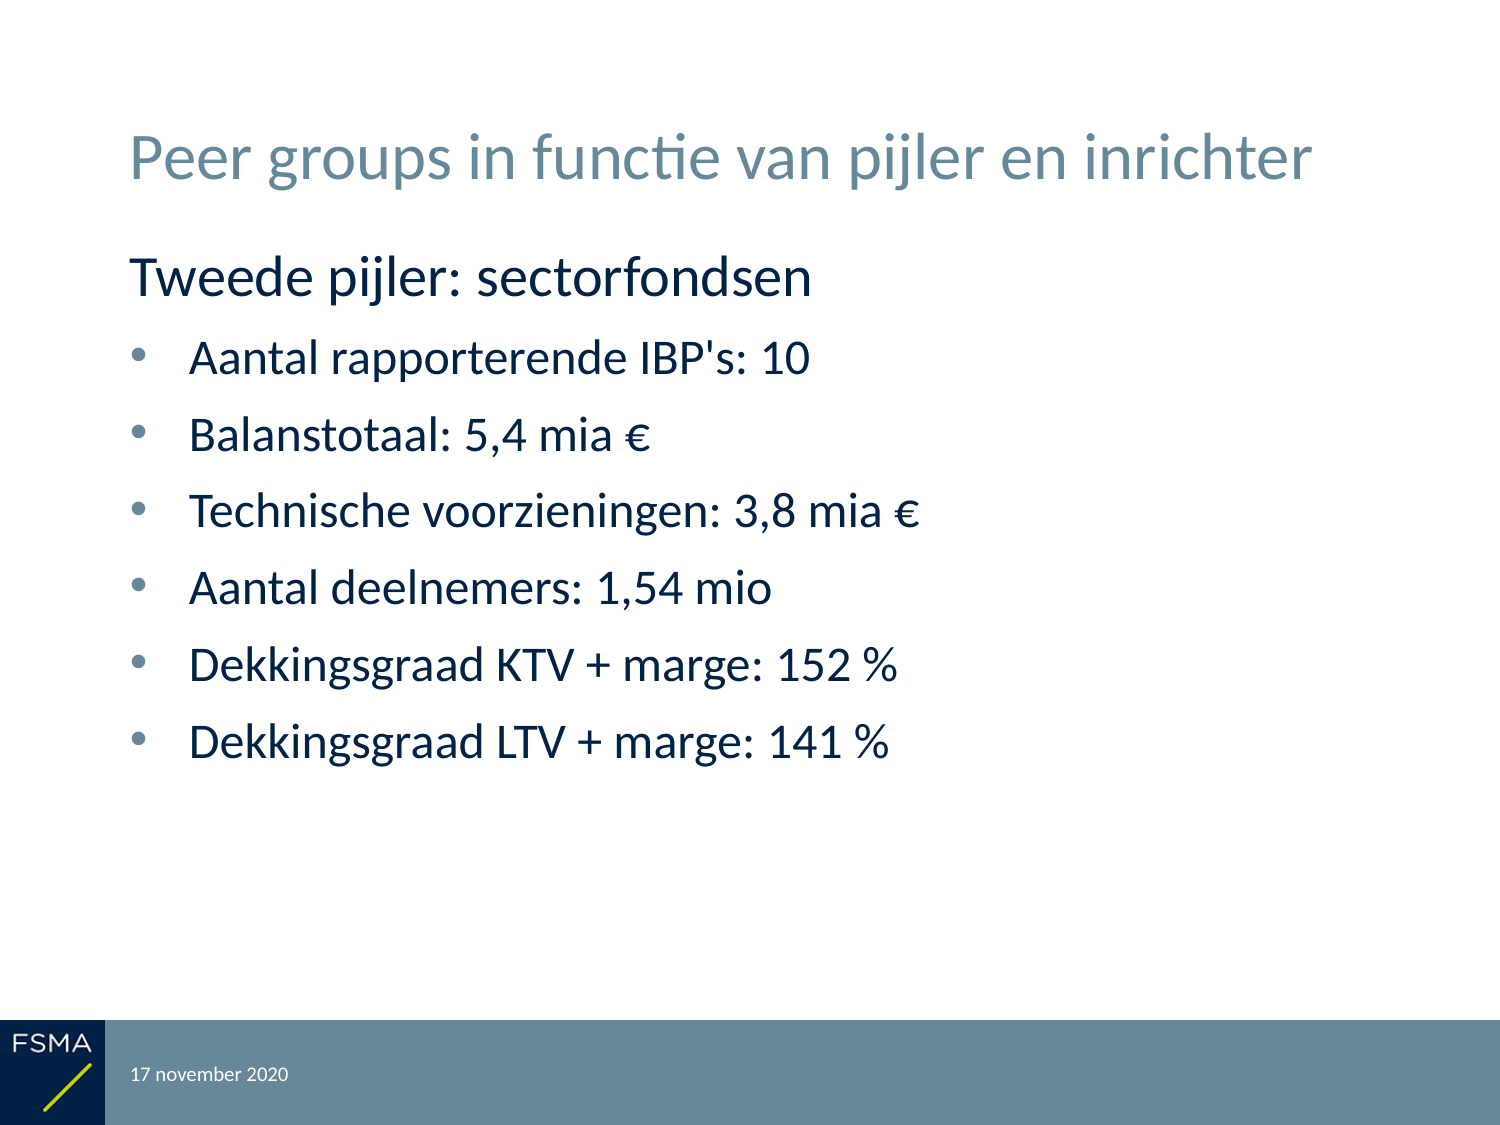

# Peer groups in functie van pijler en inrichter
Tweede pijler: sectorfondsen
Aantal rapporterende IBP's: 10
Balanstotaal: 5,4 mia €
Technische voorzieningen: 3,8 mia €
Aantal deelnemers: 1,54 mio
Dekkingsgraad KTV + marge: 152 %
Dekkingsgraad LTV + marge: 141 %
17 november 2020
Rapportering over het boekjaar 2019
22